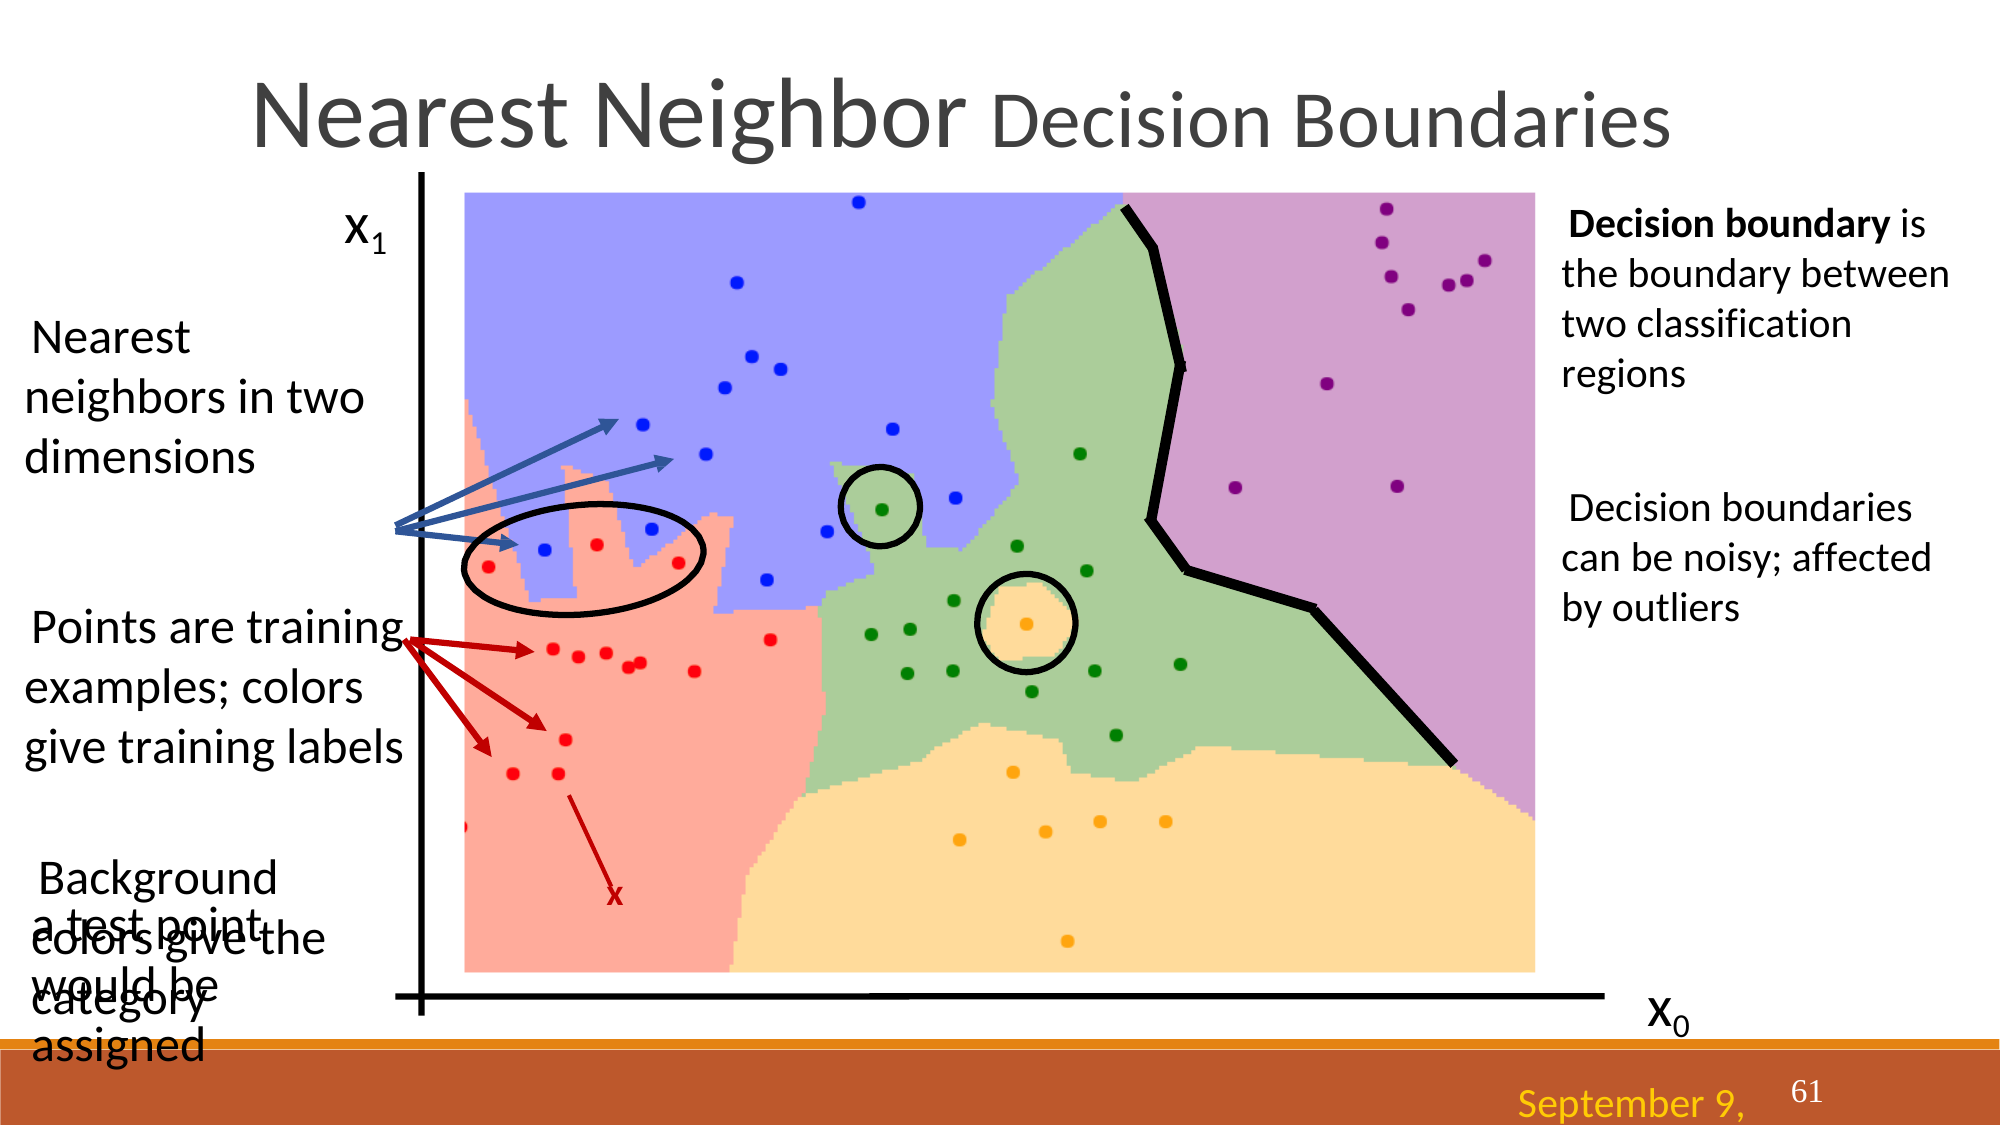

Nearest Neighbor Decision Boundaries

x1
Nearest neighbors in two dimensions

Points are training examples; colors give training labels

Background colors give the category

Decision boundary is the boundary between two classification regions

Decision boundaries can be noisy; affected by outliers

x
a test point would be assigned
x0
September 9, 2019

61